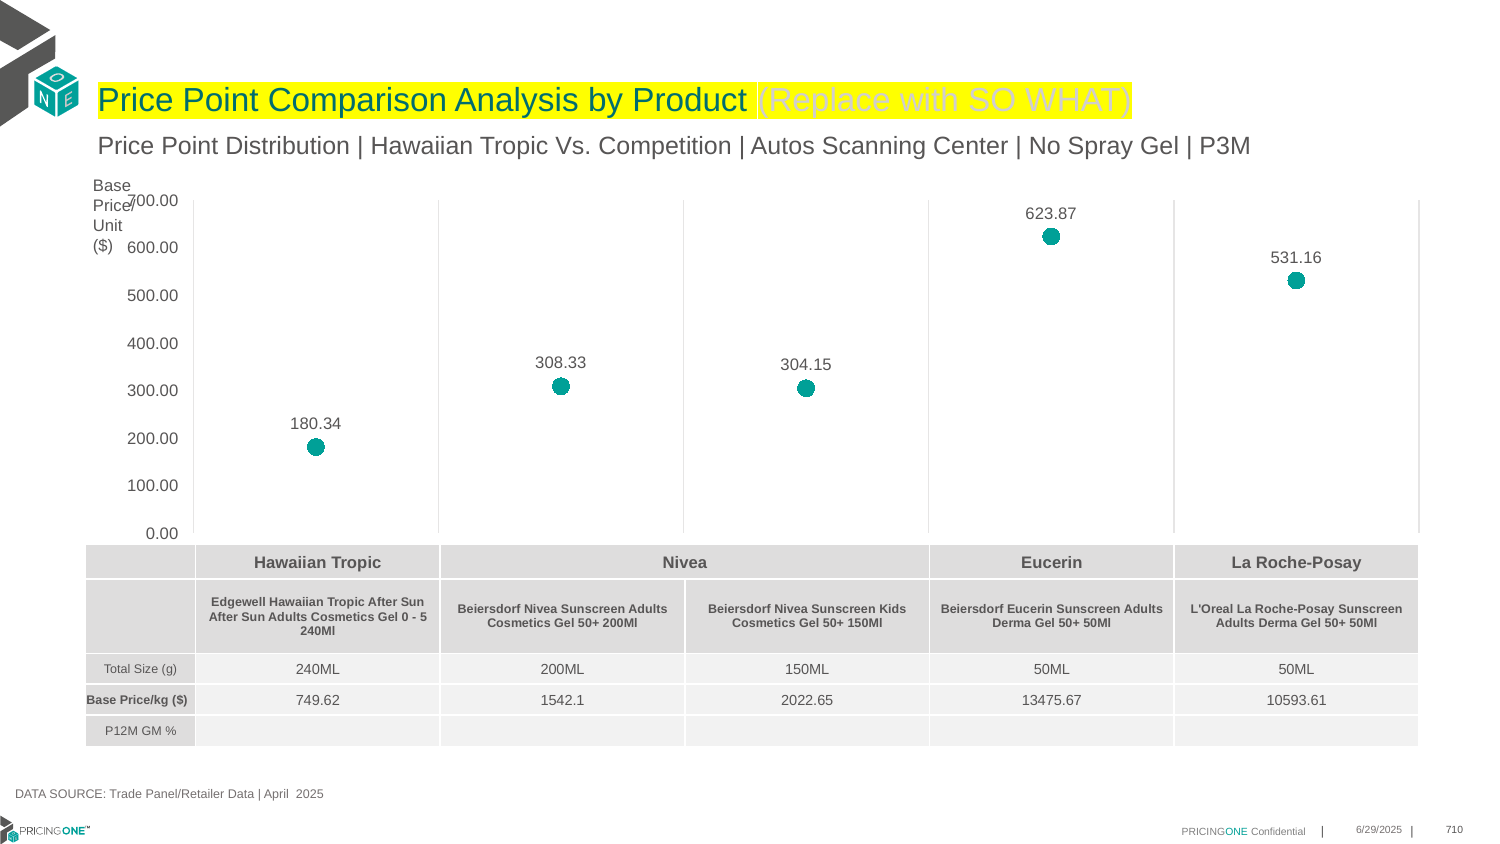

# Price Point Comparison Analysis by Product (Replace with SO WHAT)
Price Point Distribution | Hawaiian Tropic Vs. Competition | Autos Scanning Center | No Spray Gel | P3M
Base Price/Unit ($)

### Chart

| Category | Base Price/Unit |
|---|---|
| Edgewell Hawaiian Tropic After Sun After Sun Adults Cosmetics Gel 0 - 5 240Ml | 180.34 |
| Beiersdorf Nivea Sunscreen Adults Cosmetics Gel 50+ 200Ml | 308.33 |
| Beiersdorf Nivea Sunscreen Kids Cosmetics Gel 50+ 150Ml | 304.15 |
| Beiersdorf Eucerin Sunscreen Adults Derma Gel 50+ 50Ml | 623.87 |
| L'Oreal La Roche-Posay Sunscreen Adults Derma Gel 50+ 50Ml | 531.16 |
|  | Hawaiian Tropic | Nivea | Nivea | Eucerin | La Roche-Posay |
| --- | --- | --- | --- | --- | --- |
|  | Edgewell Hawaiian Tropic After Sun After Sun Adults Cosmetics Gel 0 - 5 240Ml | Beiersdorf Nivea Sunscreen Adults Cosmetics Gel 50+ 200Ml | Beiersdorf Nivea Sunscreen Kids Cosmetics Gel 50+ 150Ml | Beiersdorf Eucerin Sunscreen Adults Derma Gel 50+ 50Ml | L'Oreal La Roche-Posay Sunscreen Adults Derma Gel 50+ 50Ml |
| Total Size (g) | 240ML | 200ML | 150ML | 50ML | 50ML |
| Base Price/kg ($) | 749.62 | 1542.1 | 2022.65 | 13475.67 | 10593.61 |
| P12M GM % |  |  |  |  |  |
DATA SOURCE: Trade Panel/Retailer Data | April  2025

6/29/2025
710